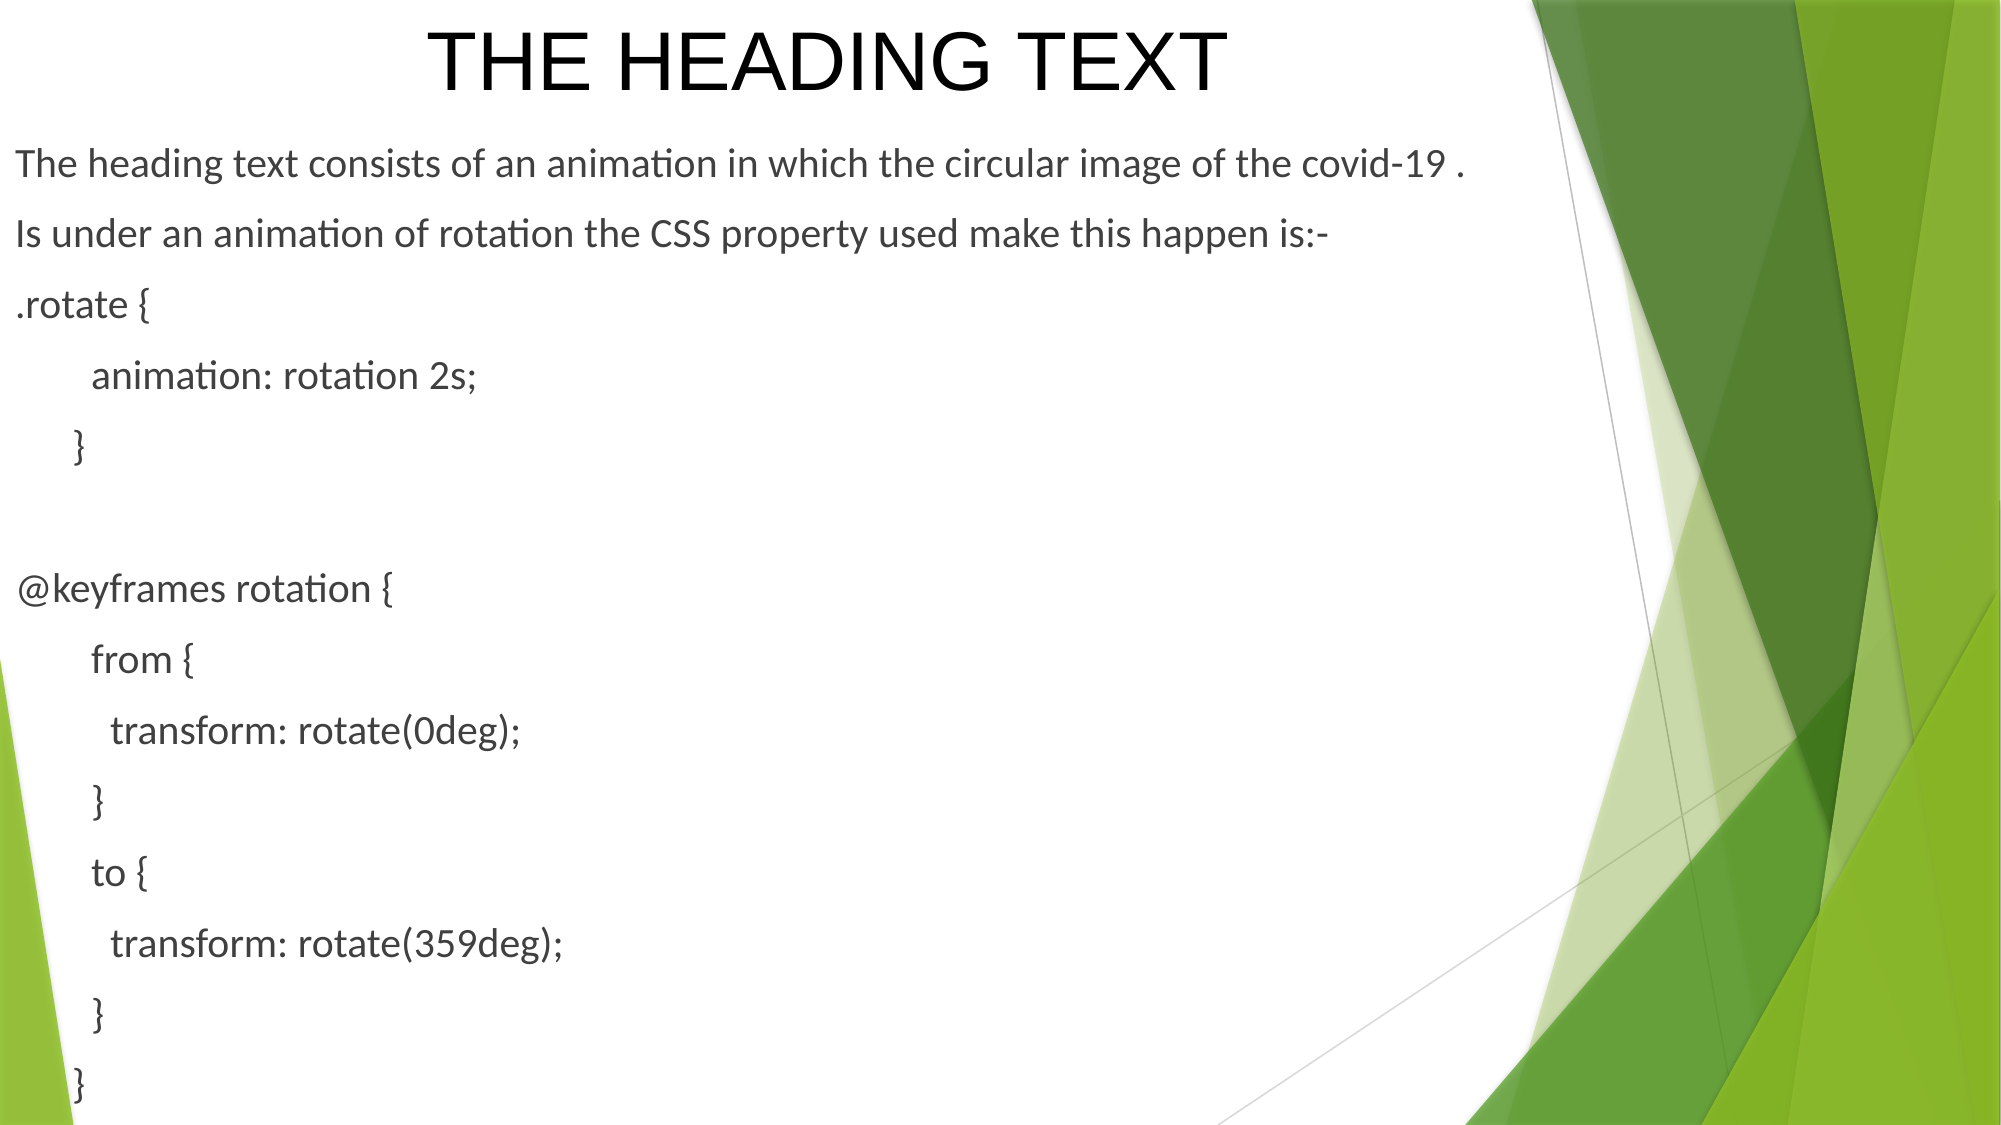

# THE HEADING TEXT
The heading text consists of an animation in which the circular image of the covid-19 .
Is under an animation of rotation the CSS property used make this happen is:-
.rotate {
        animation: rotation 2s;
      }

@keyframes rotation {
        from {
          transform: rotate(0deg);
        }
        to {
          transform: rotate(359deg);
        }
      }